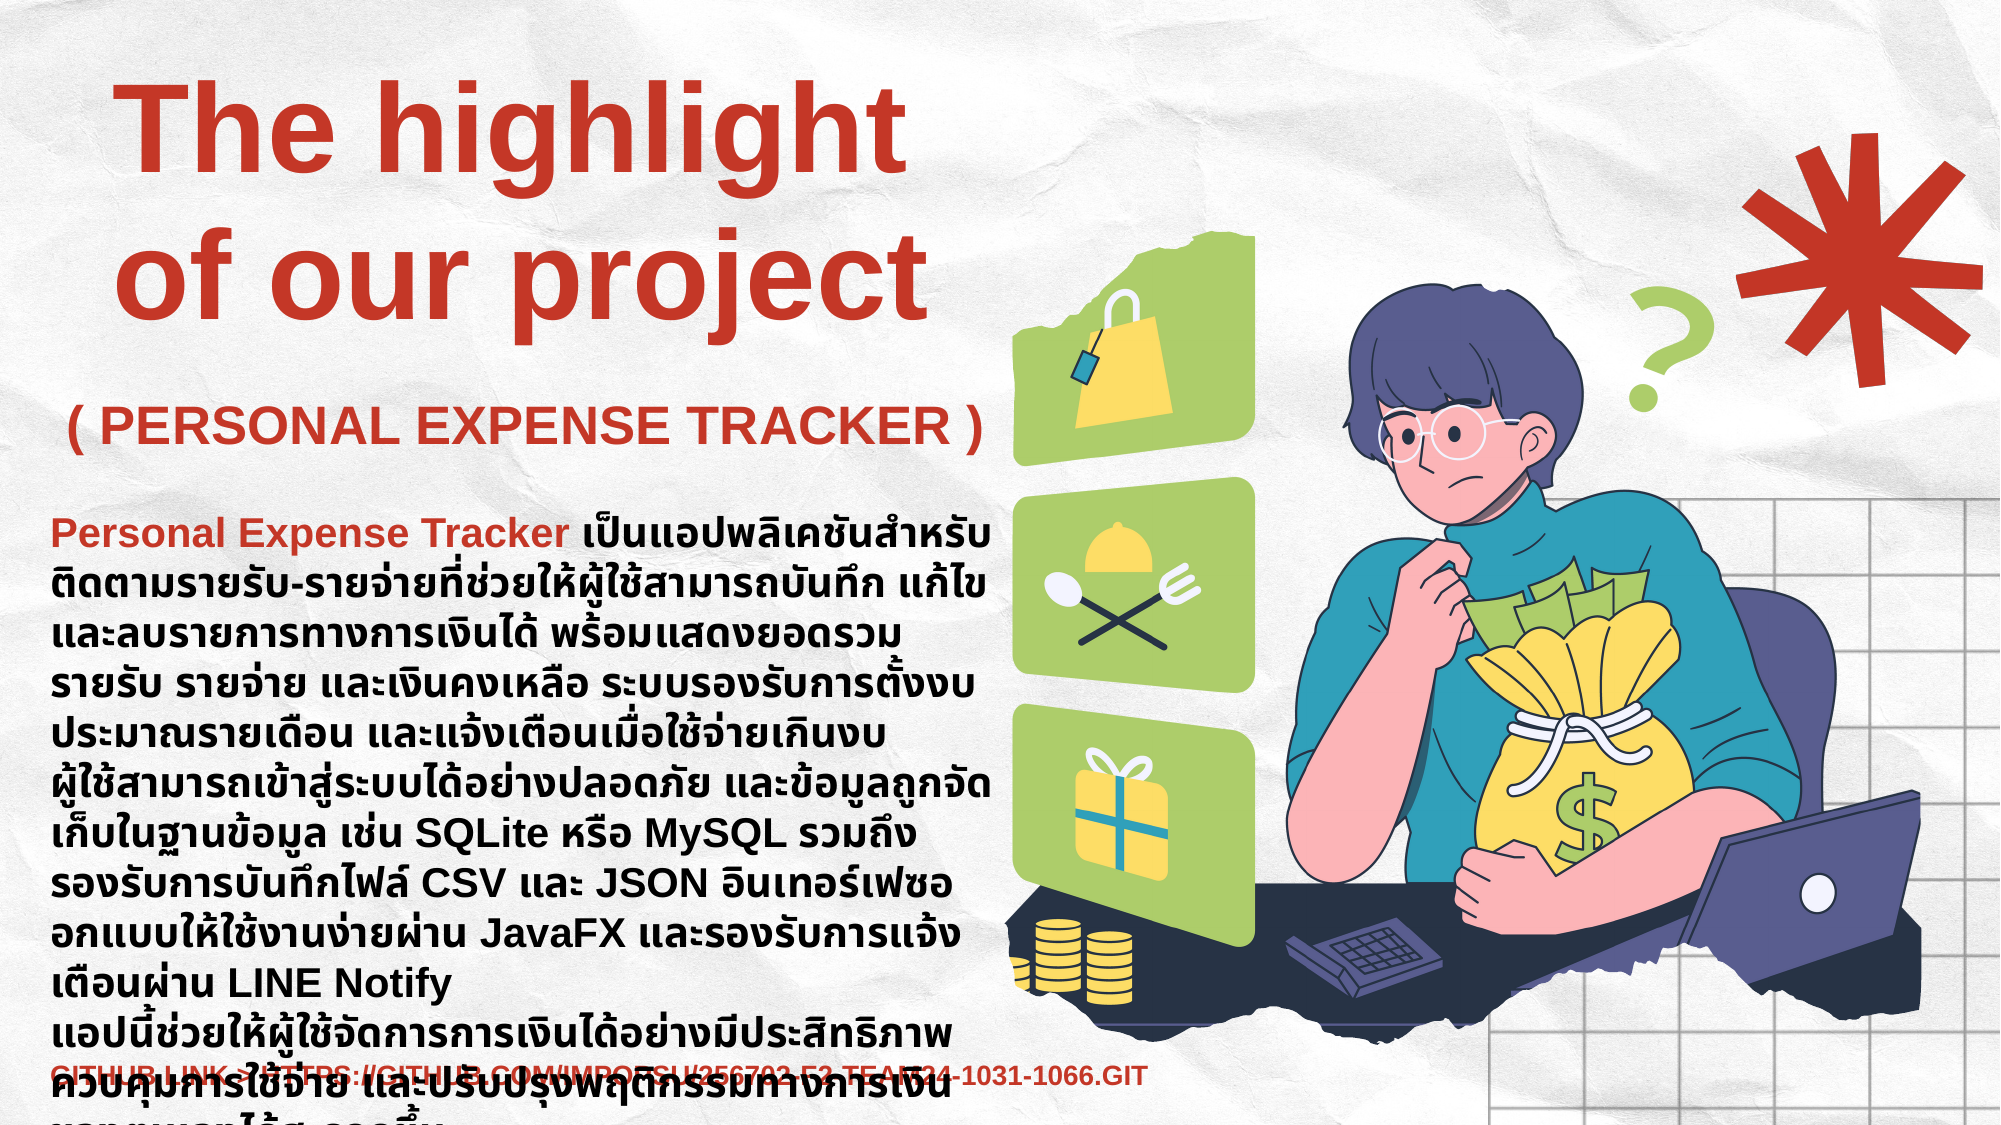

The highlight of our project

( PERSONAL EXPENSE TRACKER )

Personal Expense Tracker เป็นแอปพลิเคชันสำหรับติดตามรายรับ-รายจ่ายที่ช่วยให้ผู้ใช้สามารถบันทึก แก้ไข และลบรายการทางการเงินได้ พร้อมแสดงยอดรวมรายรับ รายจ่าย และเงินคงเหลือ ระบบรองรับการตั้งงบประมาณรายเดือน และแจ้งเตือนเมื่อใช้จ่ายเกินงบ
ผู้ใช้สามารถเข้าสู่ระบบได้อย่างปลอดภัย และข้อมูลถูกจัดเก็บในฐานข้อมูล เช่น SQLite หรือ MySQL รวมถึงรองรับการบันทึกไฟล์ CSV และ JSON อินเทอร์เฟซออกแบบให้ใช้งานง่ายผ่าน JavaFX และรองรับการแจ้งเตือนผ่าน LINE Notify
แอปนี้ช่วยให้ผู้ใช้จัดการการเงินได้อย่างมีประสิทธิภาพ ควบคุมการใช้จ่าย และปรับปรุงพฤติกรรมทางการเงินของตนเองได้สะดวกขึ้น

GITHUB LINK > HTTPS://GITHUB.COM/IMPOPSU/256702-F2-TEAM24-1031-1066.GIT